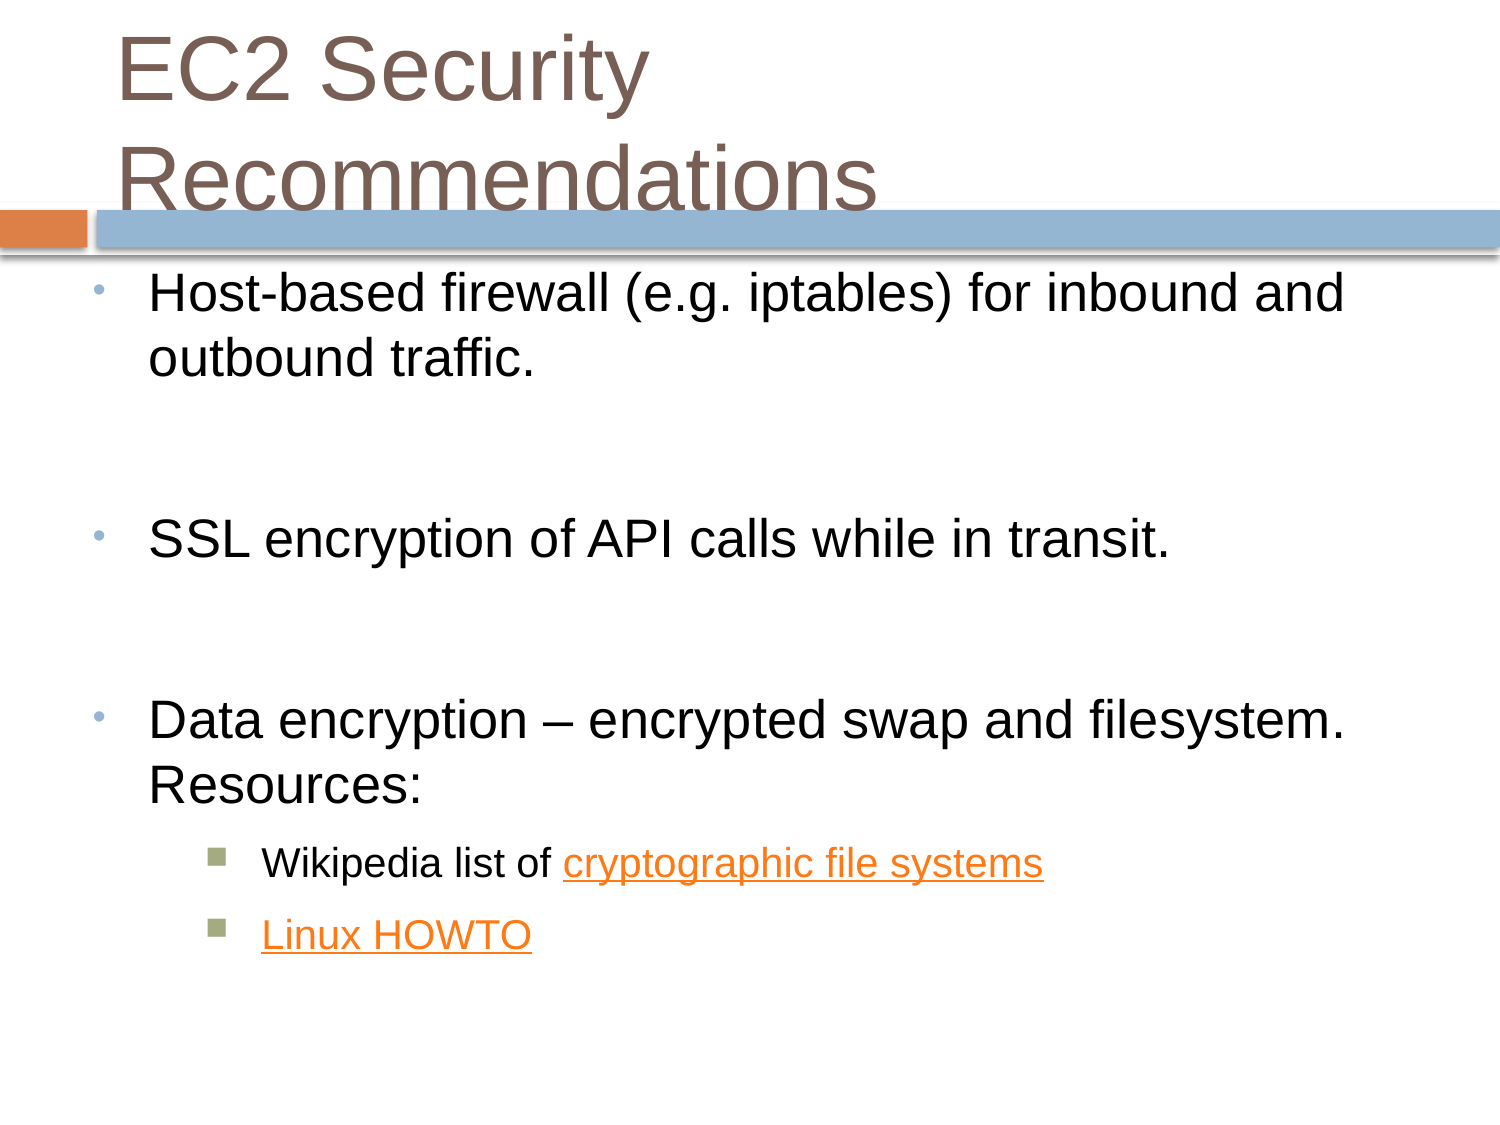

# EC2 Security Recommendations
Host-based firewall (e.g. iptables) for inbound and outbound traffic.

SSL encryption of API calls while in transit.

Data encryption – encrypted swap and filesystem. Resources:
Wikipedia list of cryptographic file systems
Linux HOWTO